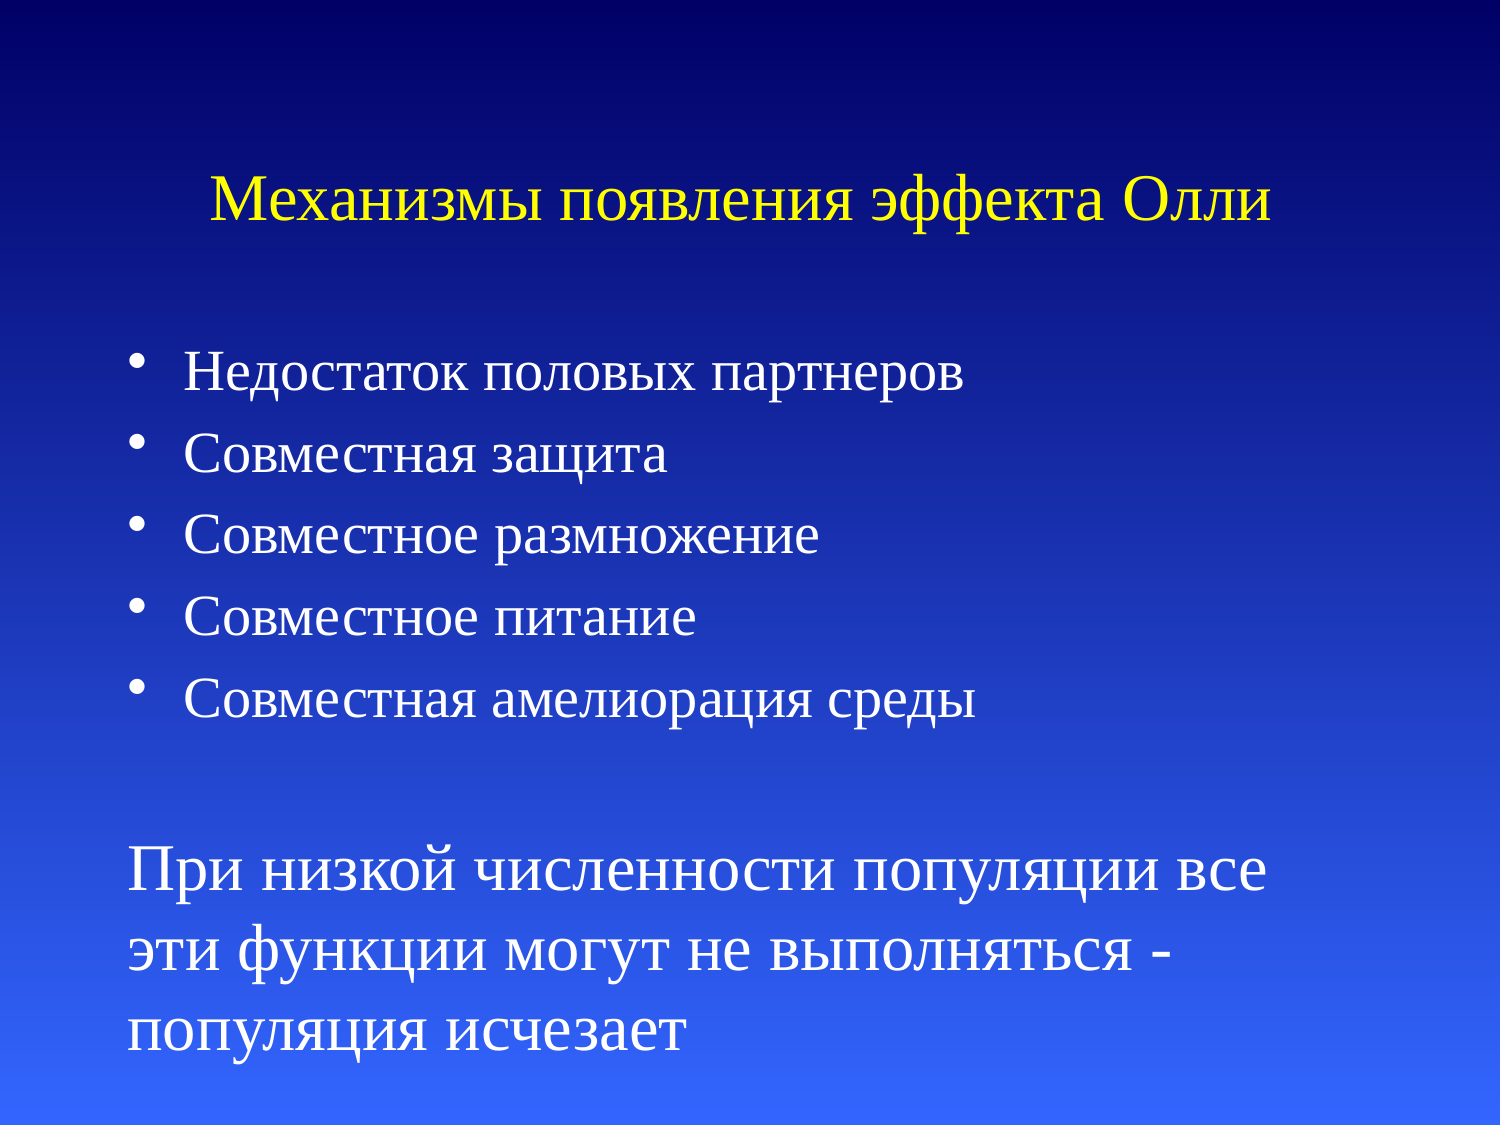

# Механизмы появления эффекта Олли
Недостаток половых партнеров
Совместная защита
Совместное размножение
Совместное питание
Совместная амелиорация среды

При низкой численности популяции все эти функции могут не выполняться - популяция исчезает